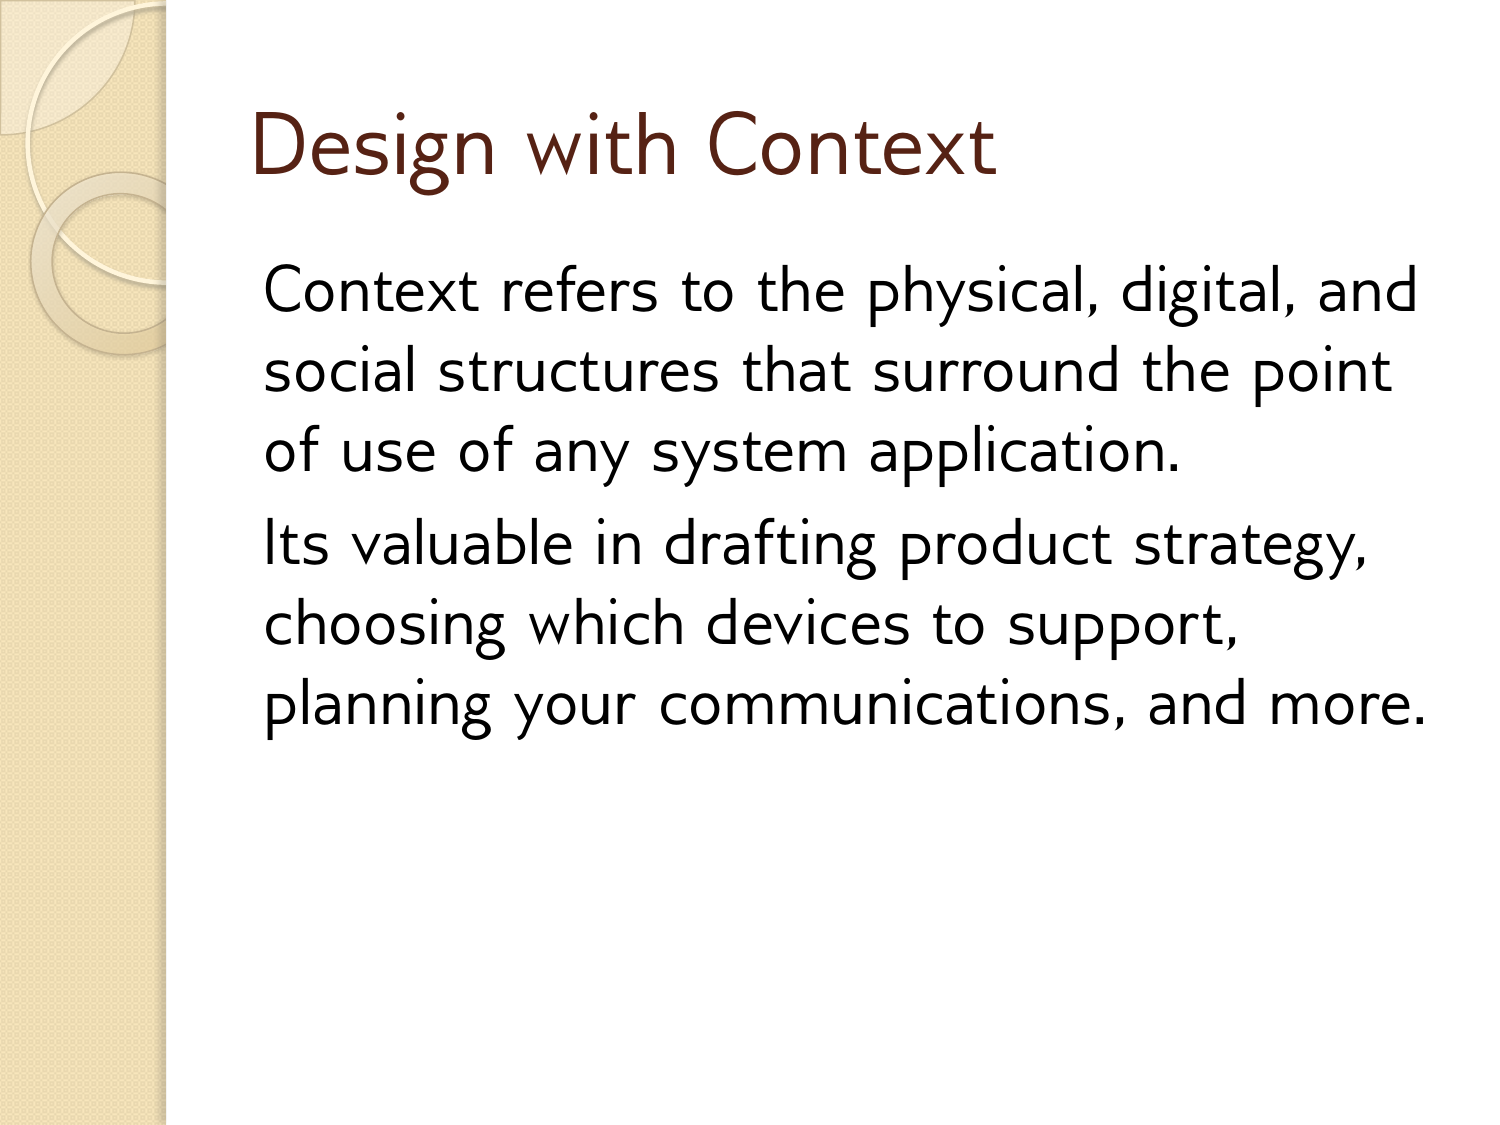

# Design with Context
Context refers to the physical, digital, and social structures that surround the point of use of any system application.
Its valuable in drafting product strategy, choosing which devices to support, planning your communications, and more.